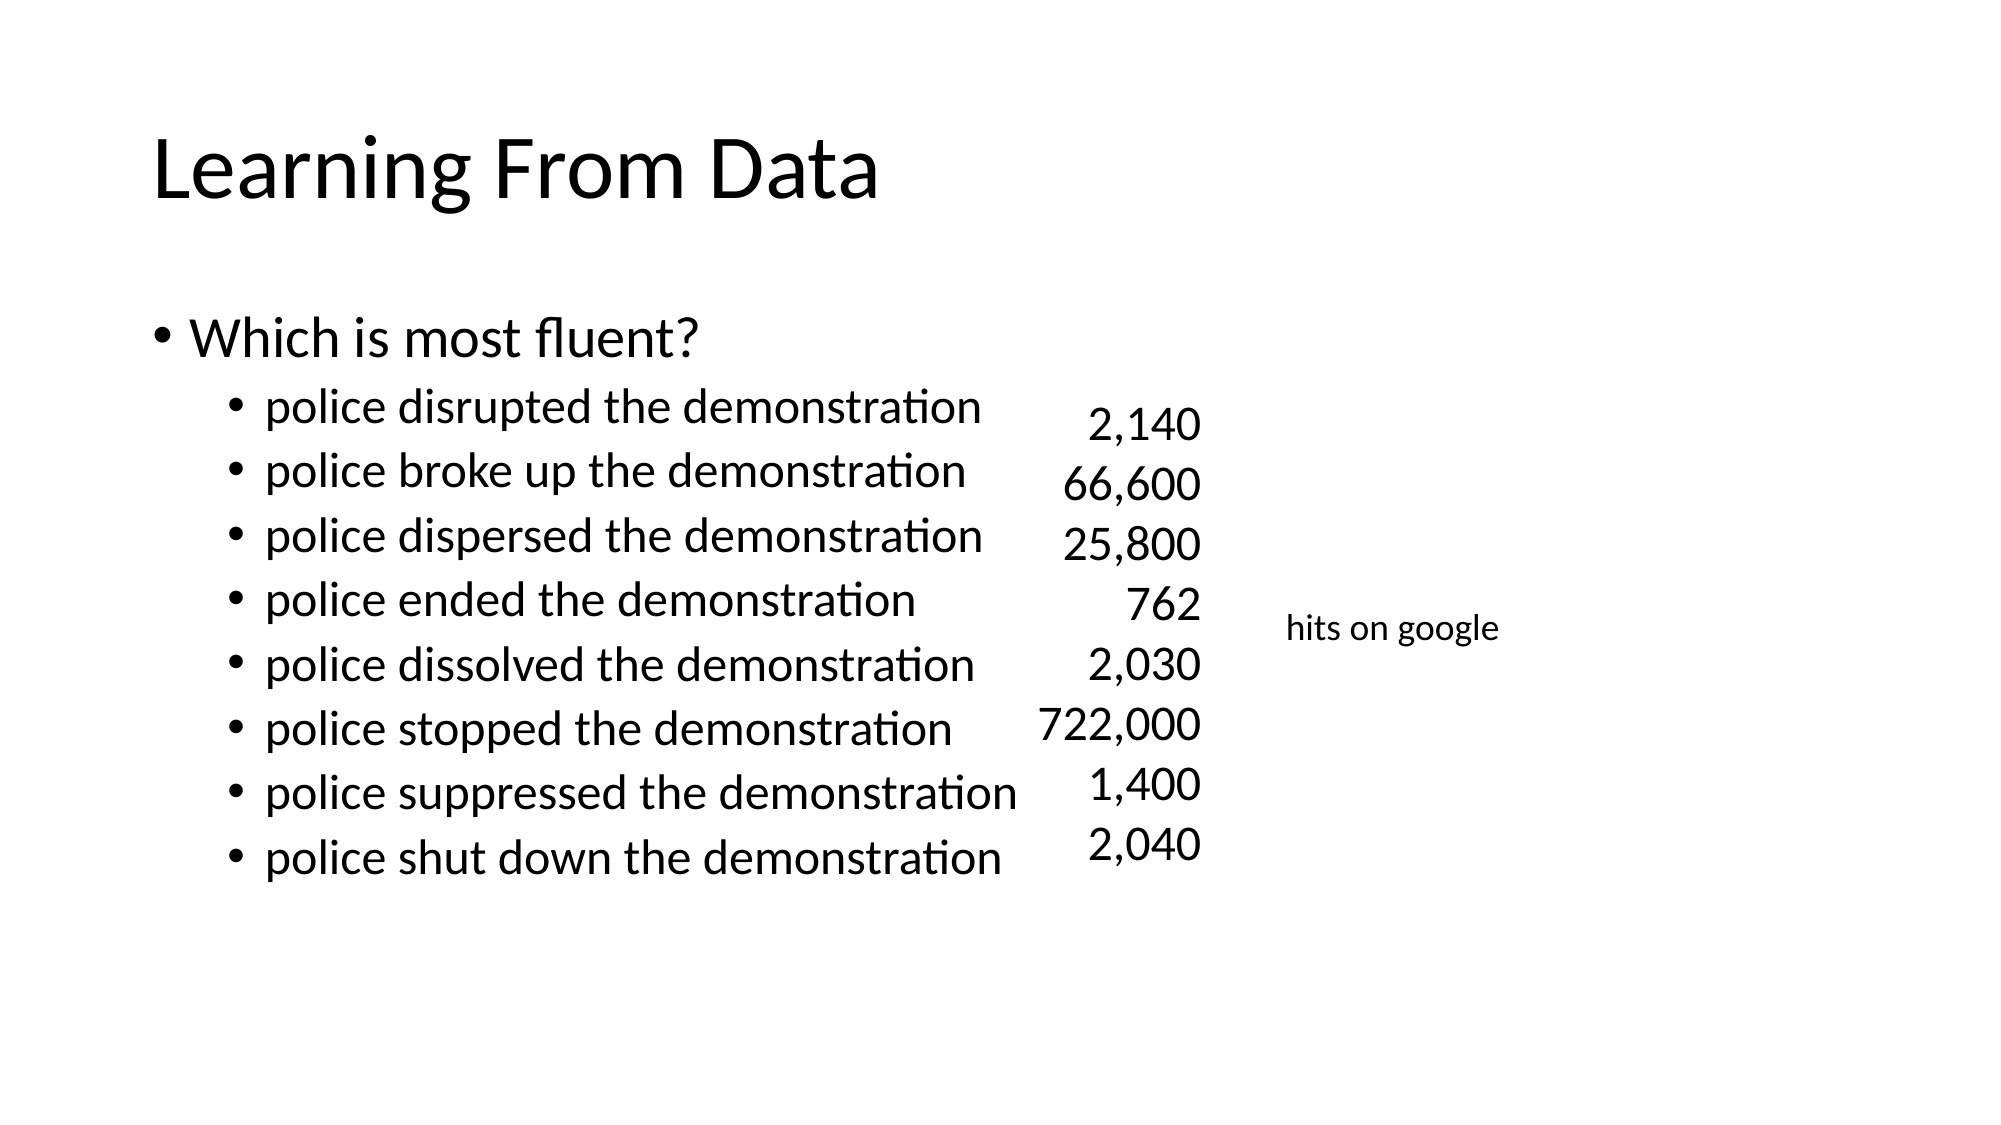

# Learning From Data
Which is most fluent?
police disrupted the demonstration
police broke up the demonstration
police dispersed the demonstration
police ended the demonstration
police dissolved the demonstration
police stopped the demonstration
police suppressed the demonstration
police shut down the demonstration
2,140
66,600
25,800
762
2,030
722,000
1,400
2,040
hits on google